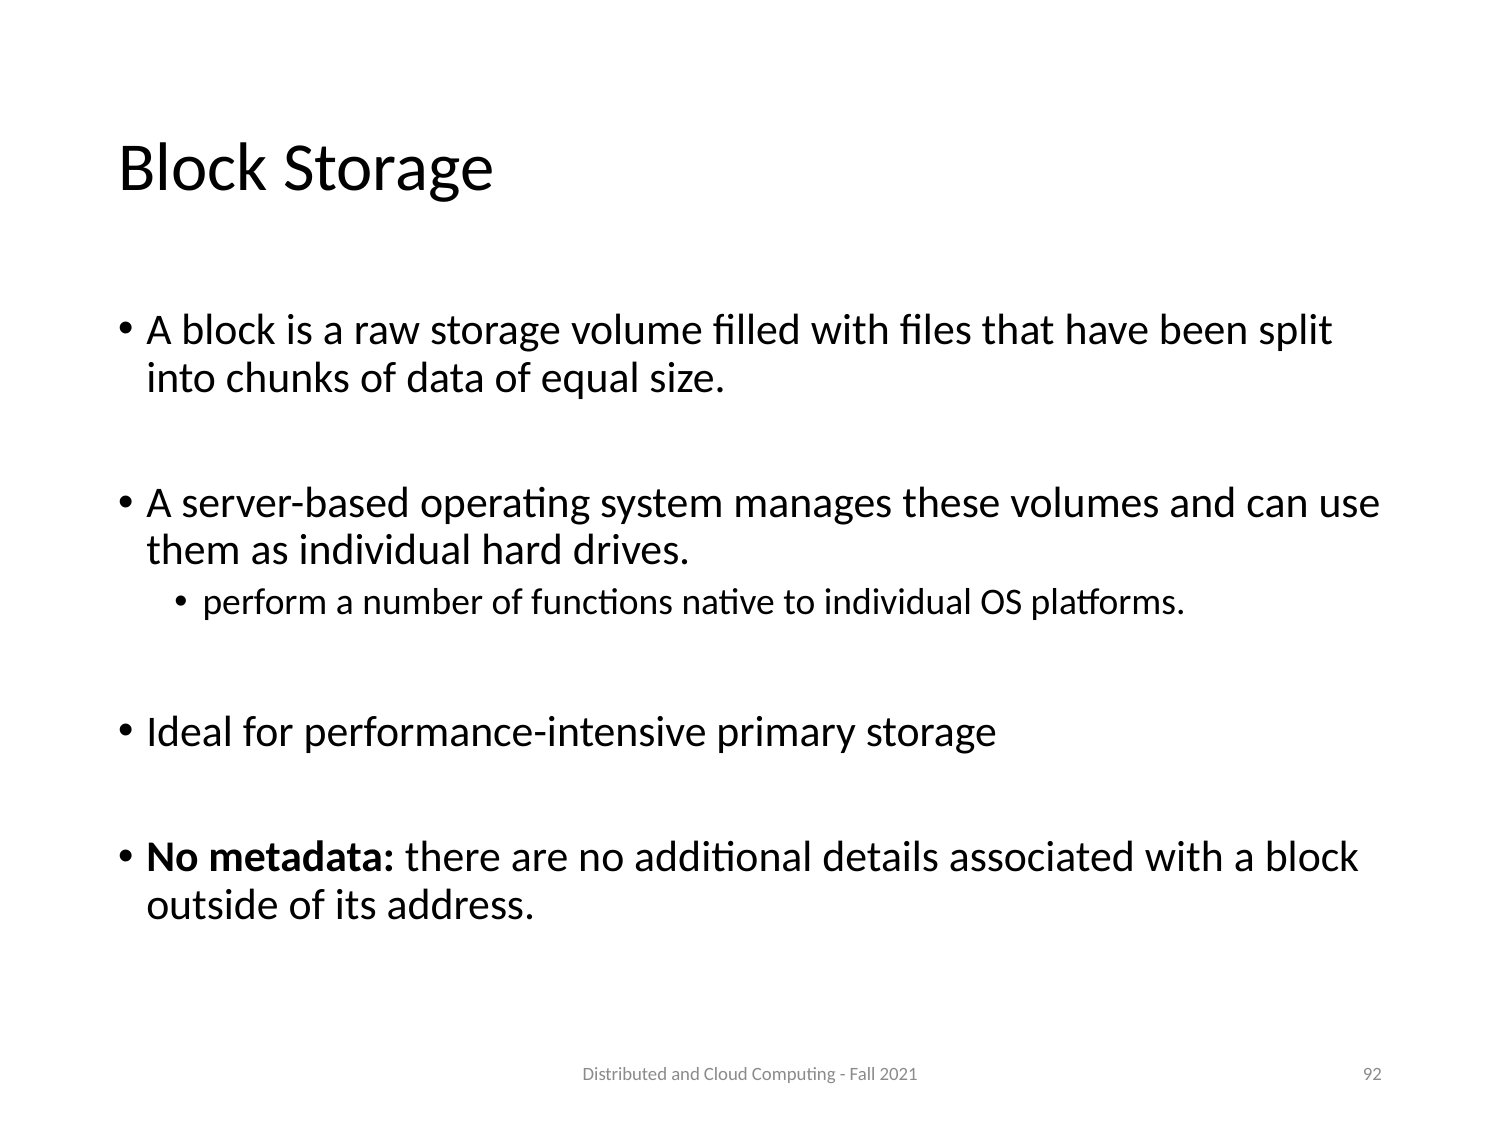

# Block Storage
A block is a raw storage volume filled with files that have been split into chunks of data of equal size.

A server-based operating system manages these volumes and can use them as individual hard drives.
perform a number of functions native to individual OS platforms.

Ideal for performance-intensive primary storage

No metadata: there are no additional details associated with a block outside of its address.

Distributed and Cloud Computing - Fall 2021
92